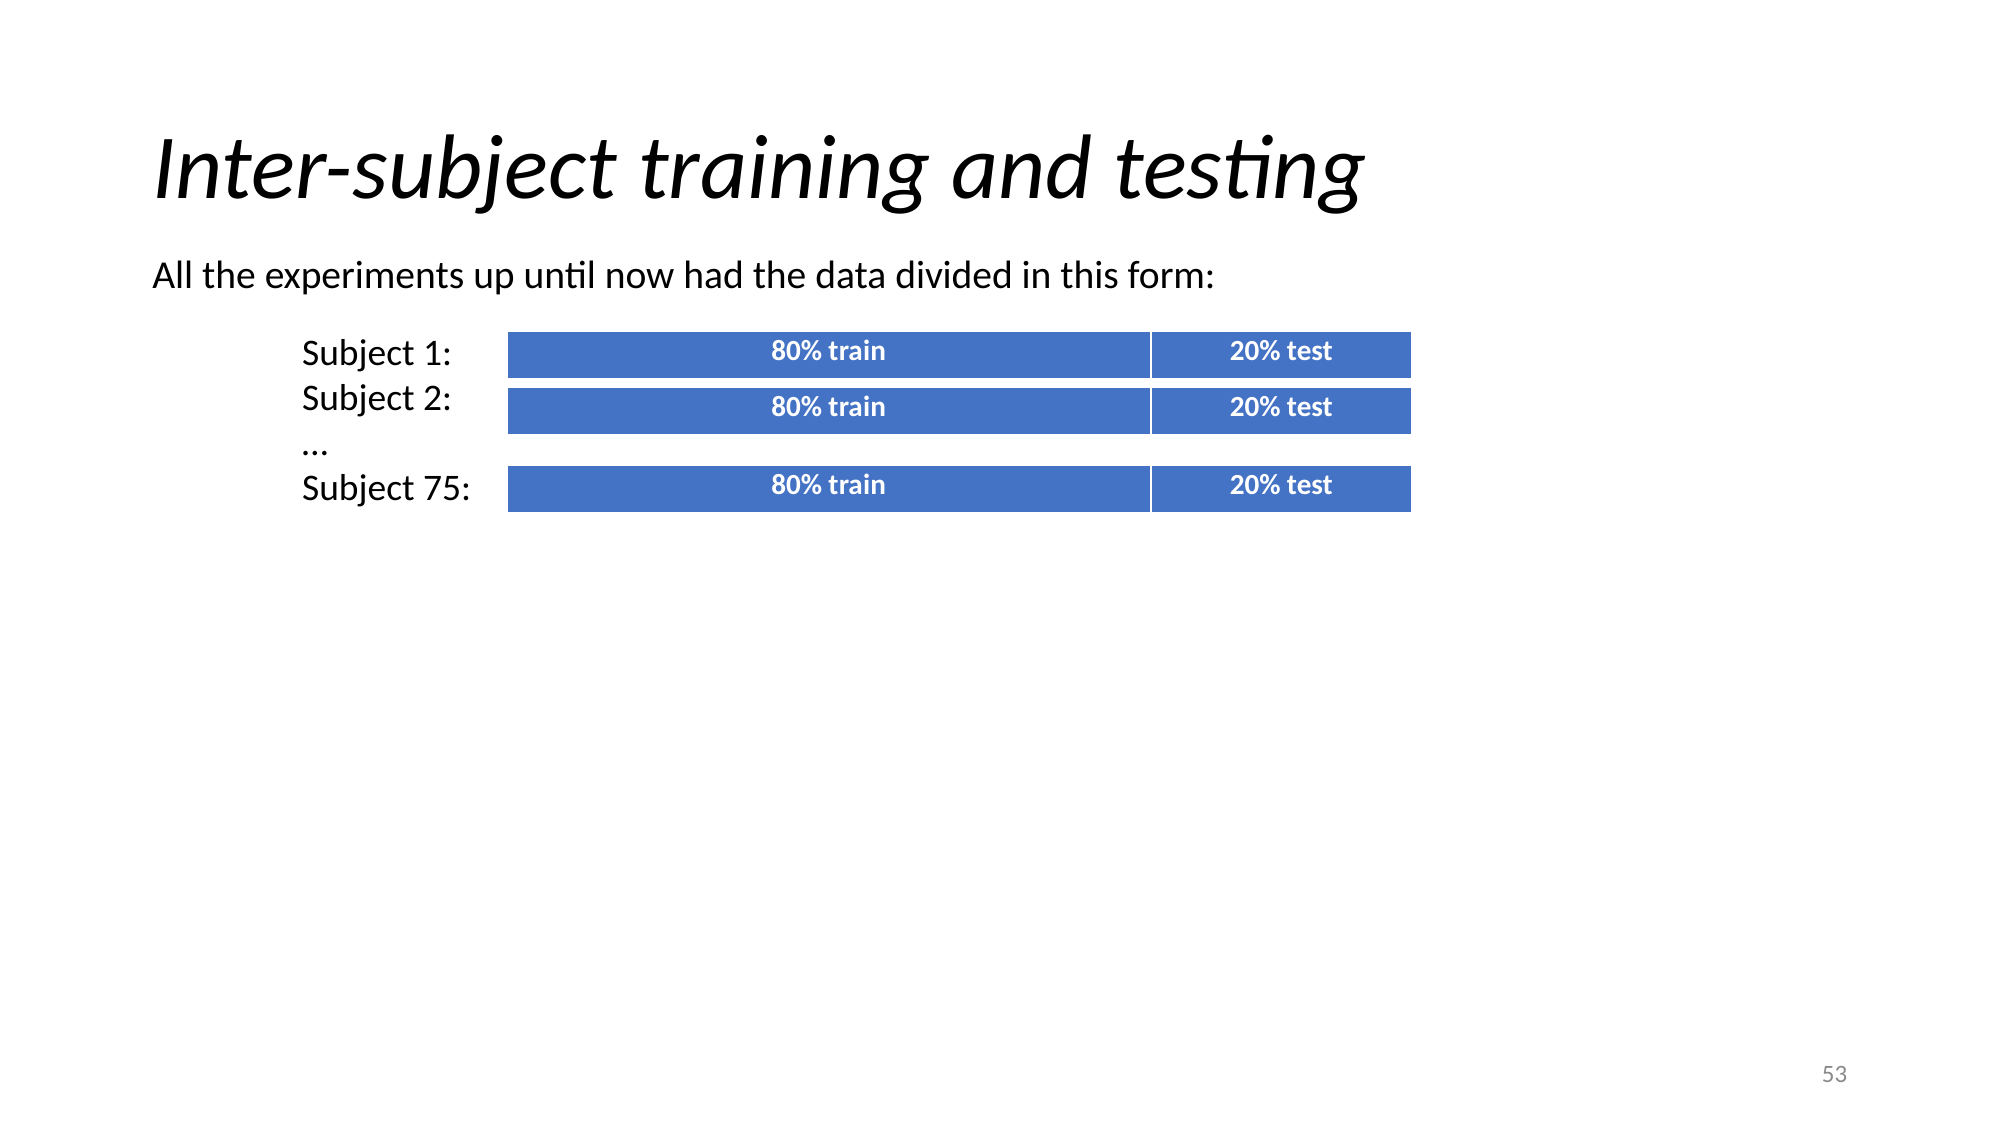

# Inter-subject training and testing
All the experiments up until now had the data divided in this form:

	Subject 1:
	Subject 2:
	…
	Subject 75:

| 80% train | 20% test |
| --- | --- |
| 80% train | 20% test |
| --- | --- |
| 80% train | 20% test |
| --- | --- |

53